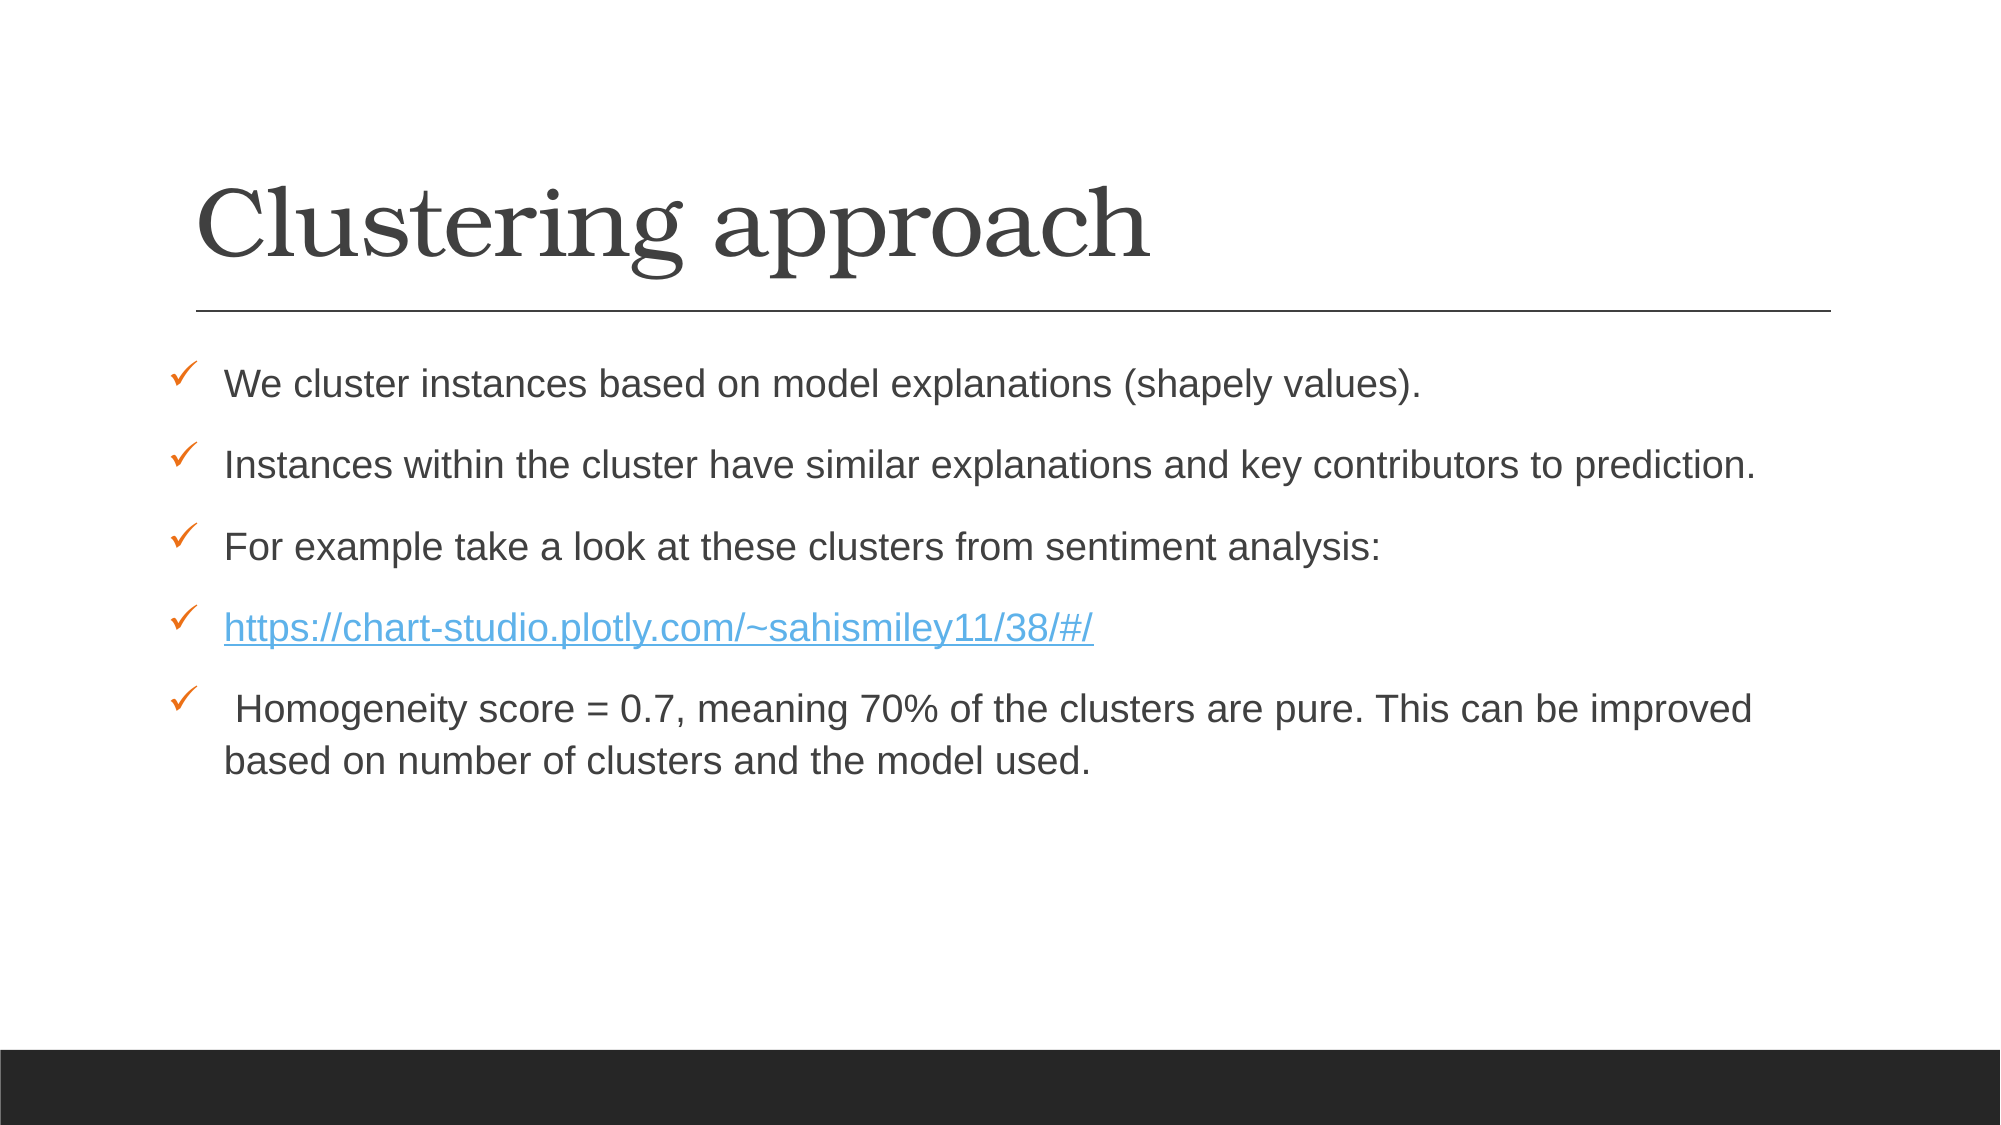

# Clustering approach
We cluster instances based on model explanations (shapely values).
Instances within the cluster have similar explanations and key contributors to prediction.
For example take a look at these clusters from sentiment analysis:
https://chart-studio.plotly.com/~sahismiley11/38/#/
 Homogeneity score = 0.7, meaning 70% of the clusters are pure. This can be improved based on number of clusters and the model used.